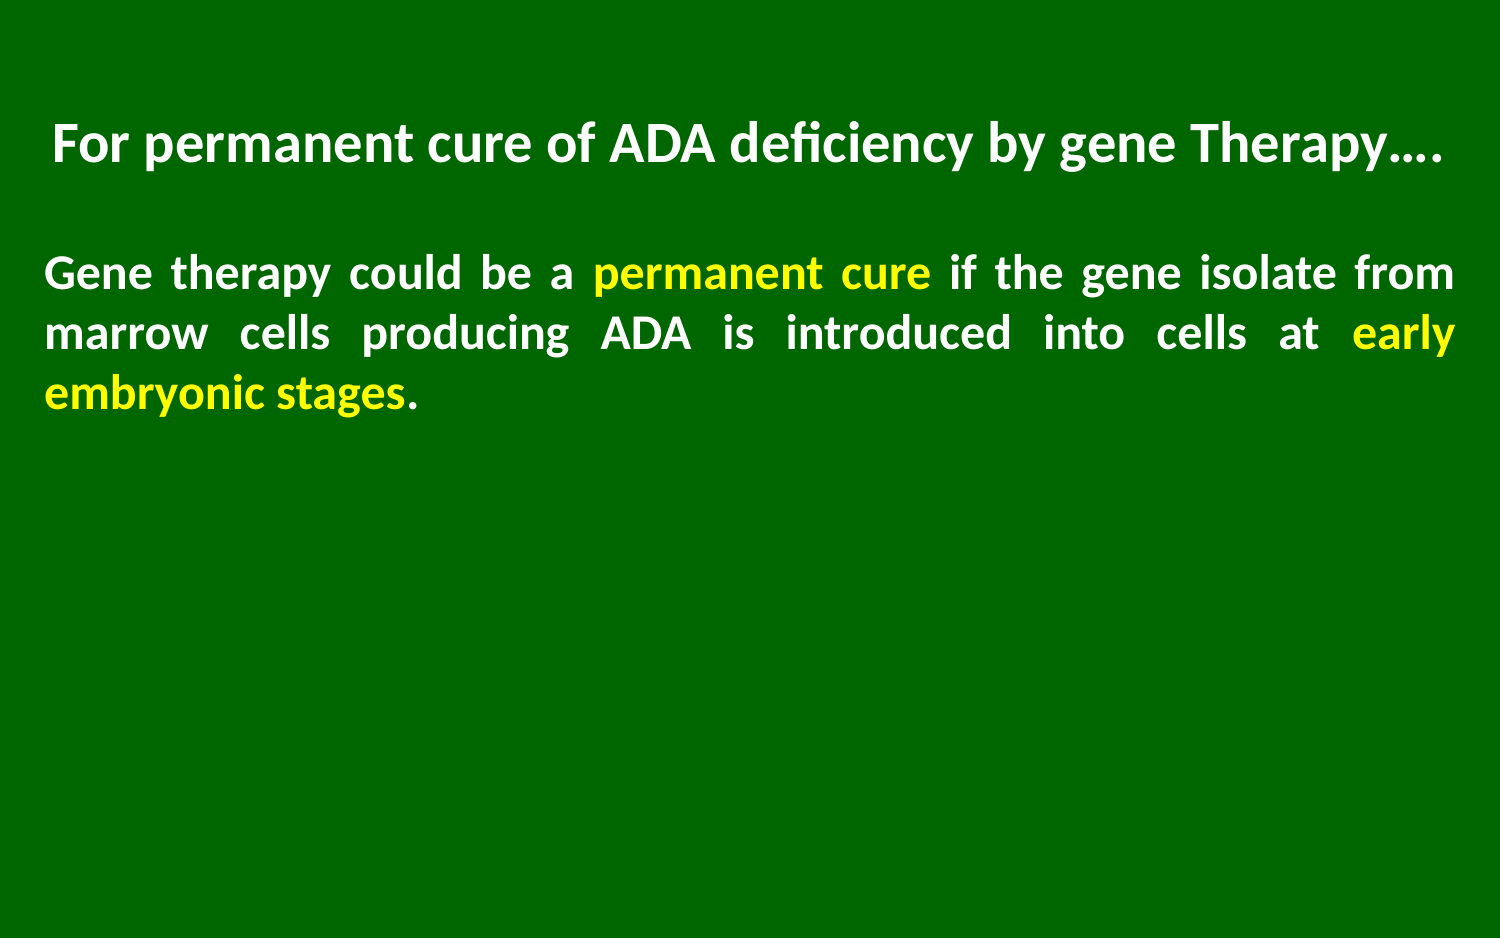

# For permanent cure of ADA deficiency by gene Therapy….
Gene therapy could be a permanent cure if the gene isolate from marrow cells producing ADA is introduced into cells at early embryonic stages.